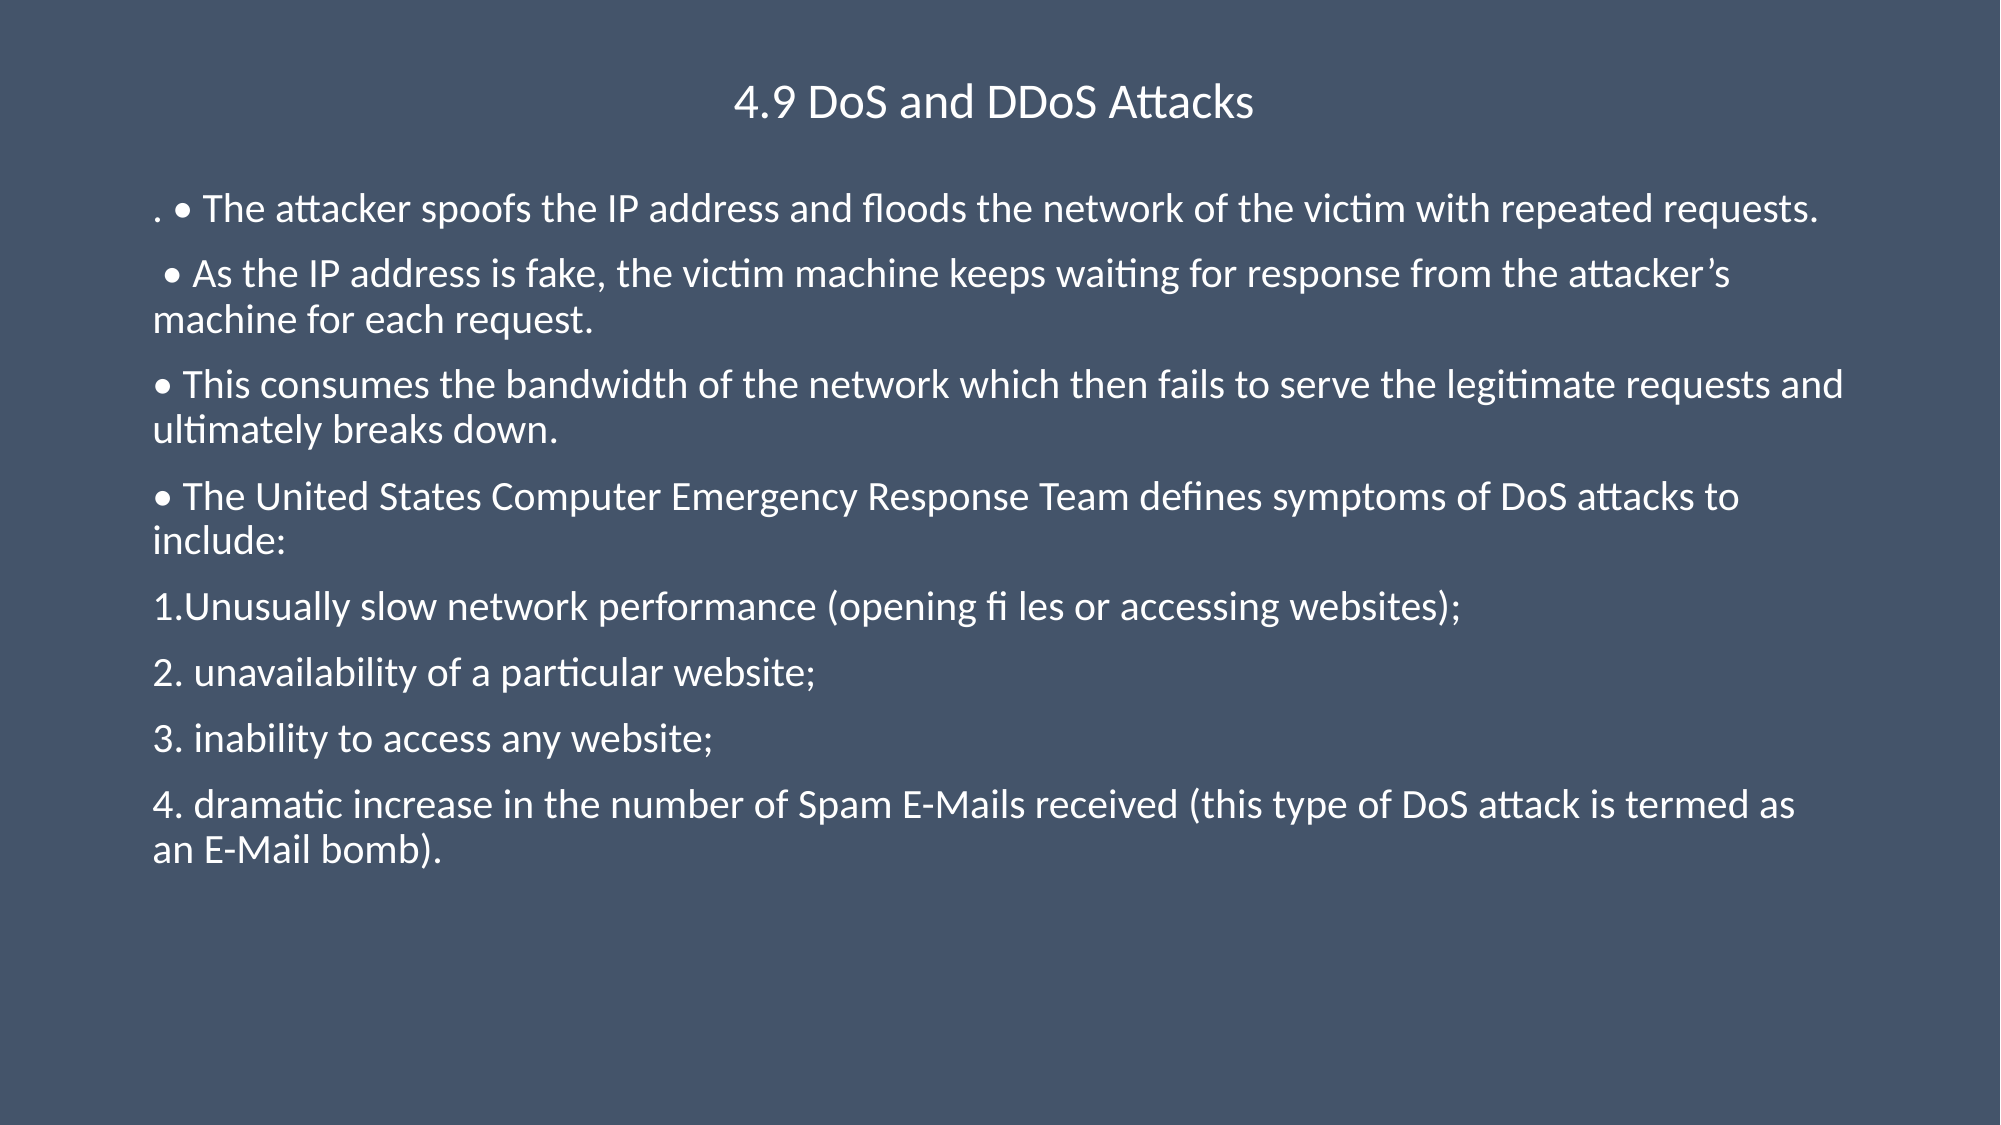

# 4.9 DoS and DDoS Attacks
. • The attacker spoofs the IP address and floods the network of the victim with repeated requests.
 • As the IP address is fake, the victim machine keeps waiting for response from the attacker’s machine for each request.
• This consumes the bandwidth of the network which then fails to serve the legitimate requests and ultimately breaks down.
• The United States Computer Emergency Response Team defines symptoms of DoS attacks to include:
1.Unusually slow network performance (opening fi les or accessing websites);
2. unavailability of a particular website;
3. inability to access any website;
4. dramatic increase in the number of Spam E-Mails received (this type of DoS attack is termed as an E-Mail bomb).